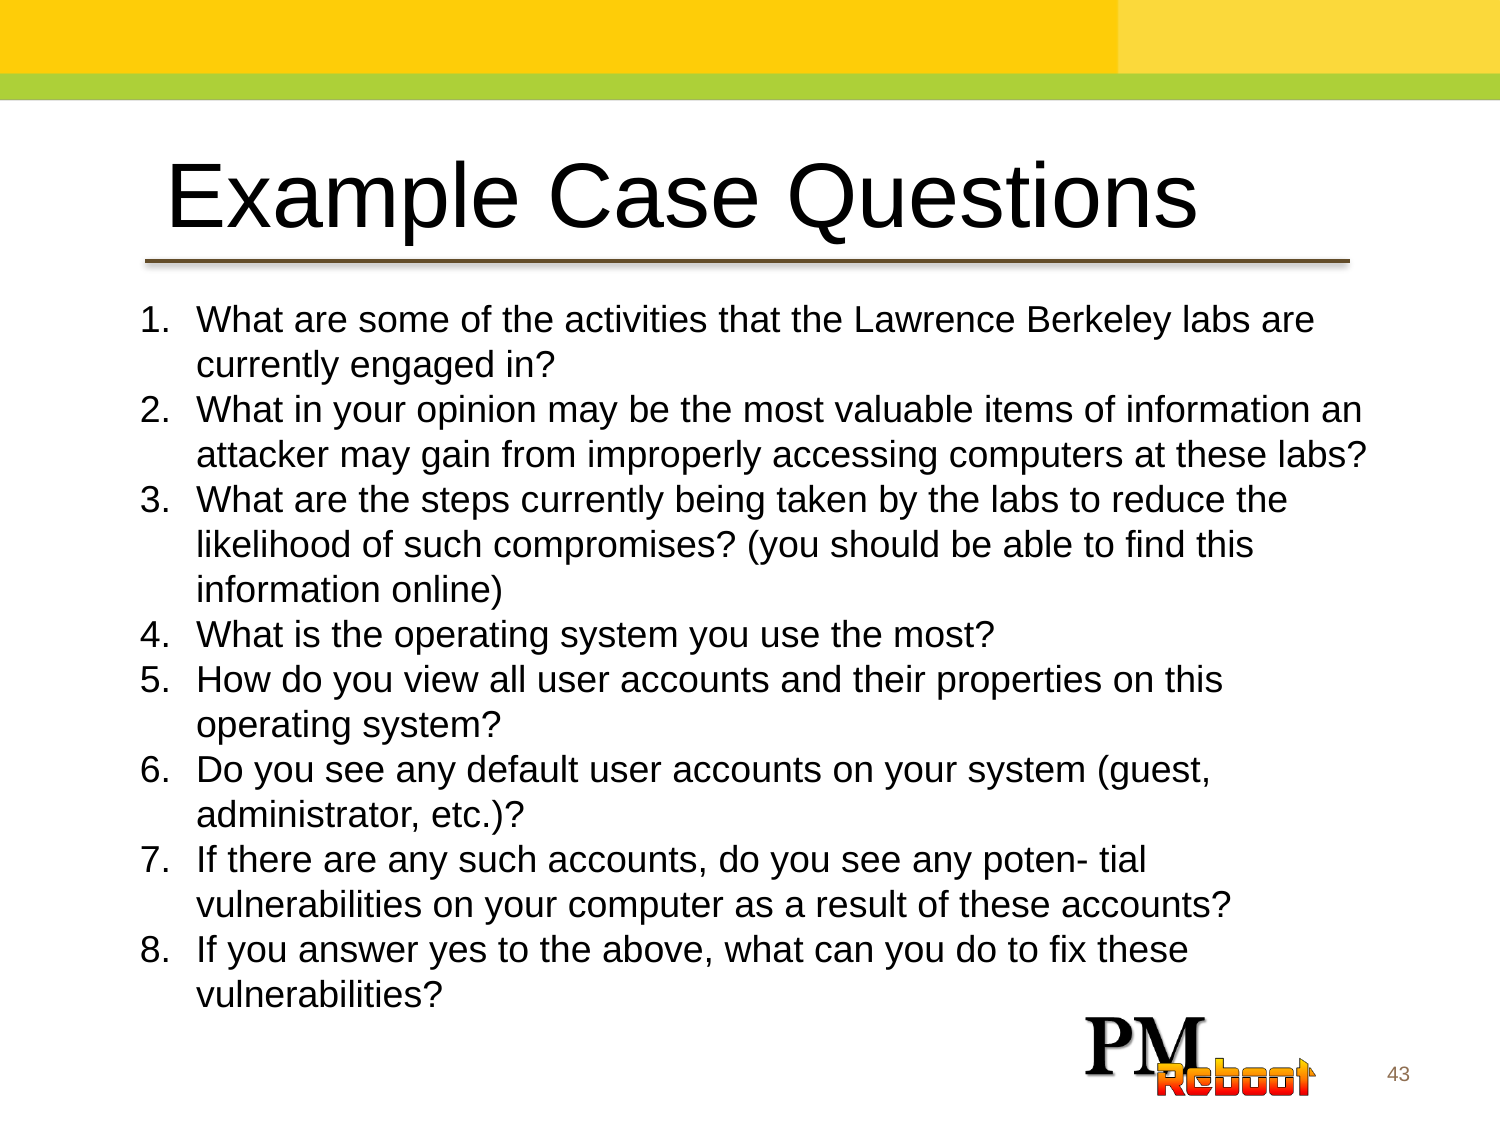

Example Case Questions
What are some of the activities that the Lawrence Berkeley labs are currently engaged in?
What in your opinion may be the most valuable items of information an attacker may gain from improperly accessing computers at these labs?
What are the steps currently being taken by the labs to reduce the likelihood of such compromises? (you should be able to find this information online)
What is the operating system you use the most?
How do you view all user accounts and their properties on this operating system?
Do you see any default user accounts on your system (guest, administrator, etc.)?
If there are any such accounts, do you see any poten- tial vulnerabilities on your computer as a result of these accounts?
If you answer yes to the above, what can you do to fix these vulnerabilities?
43